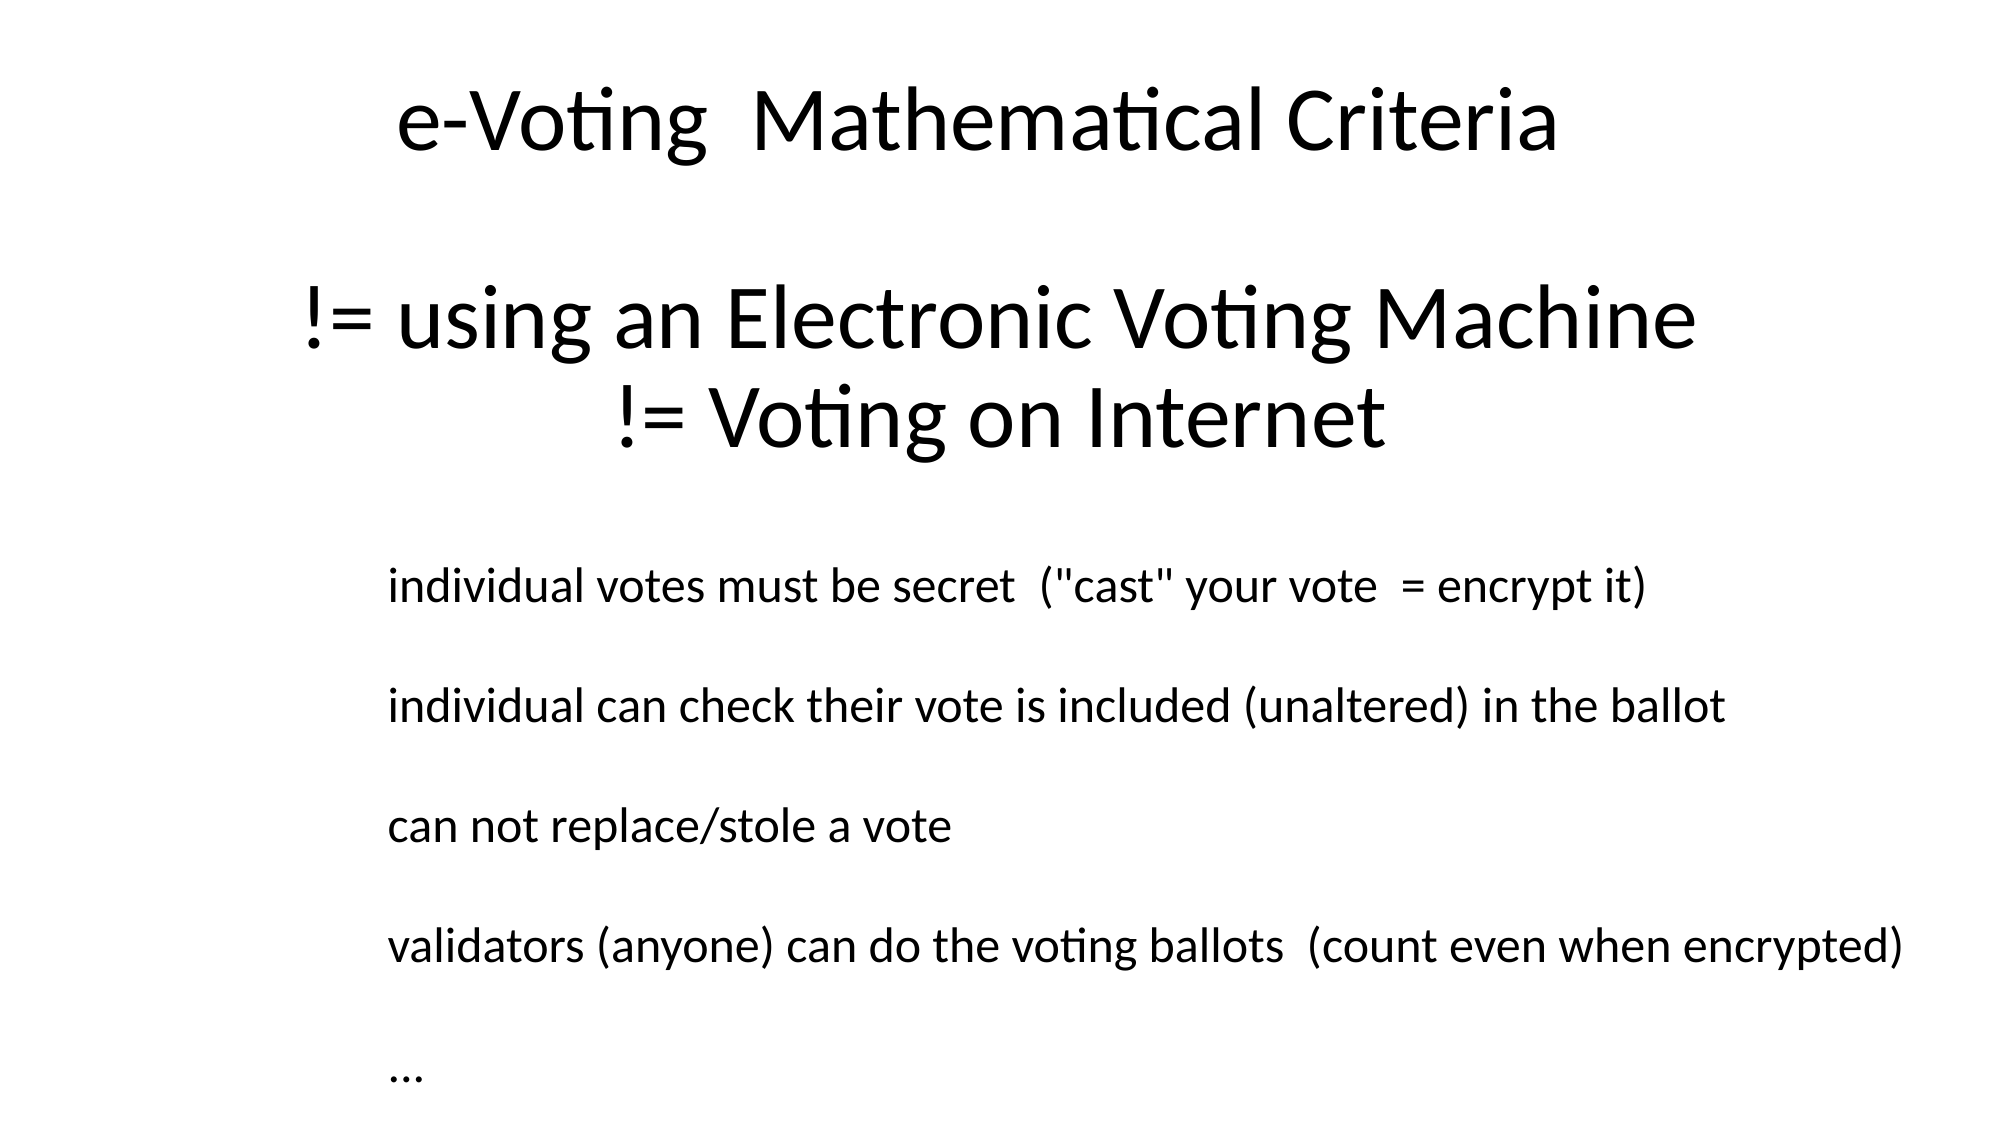

# e-Voting  Mathematical Criteria != using an Electronic Voting Machine != Voting on Internet
individual votes must be secret  ("cast" your vote  = encrypt it)

individual can check their vote is included (unaltered) in the ballot

can not replace/stole a vote

validators (anyone) can do the voting ballots  (count even when encrypted)

...